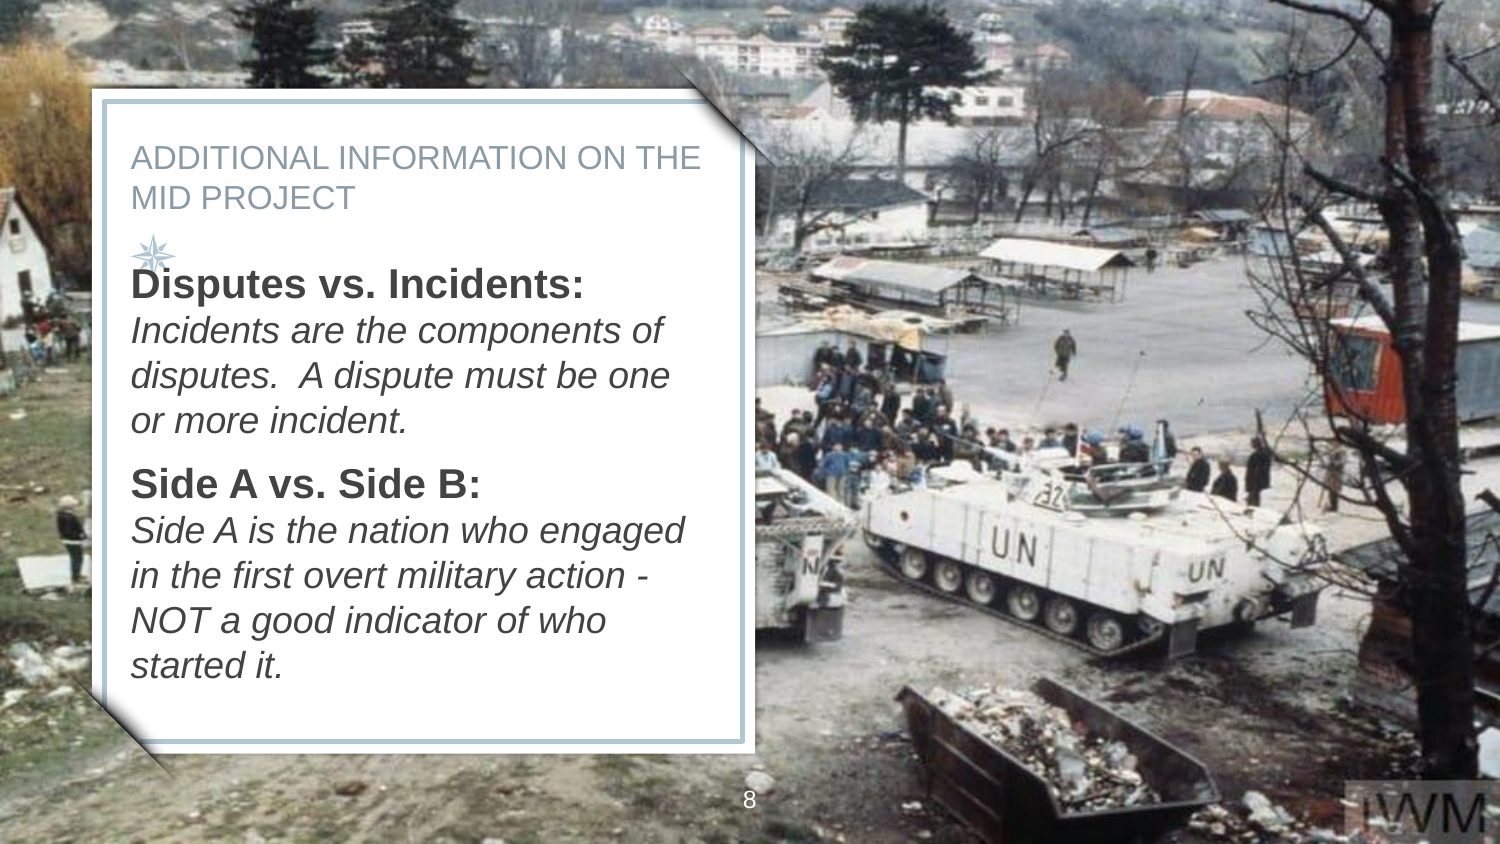

# ADDITIONAL INFORMATION ON THE MID PROJECT
Disputes vs. Incidents:
Incidents are the components of disputes.  A dispute must be one or more incident.

Side A vs. Side B:
Side A is the nation who engaged in the first overt military action - NOT a good indicator of who started it.

8